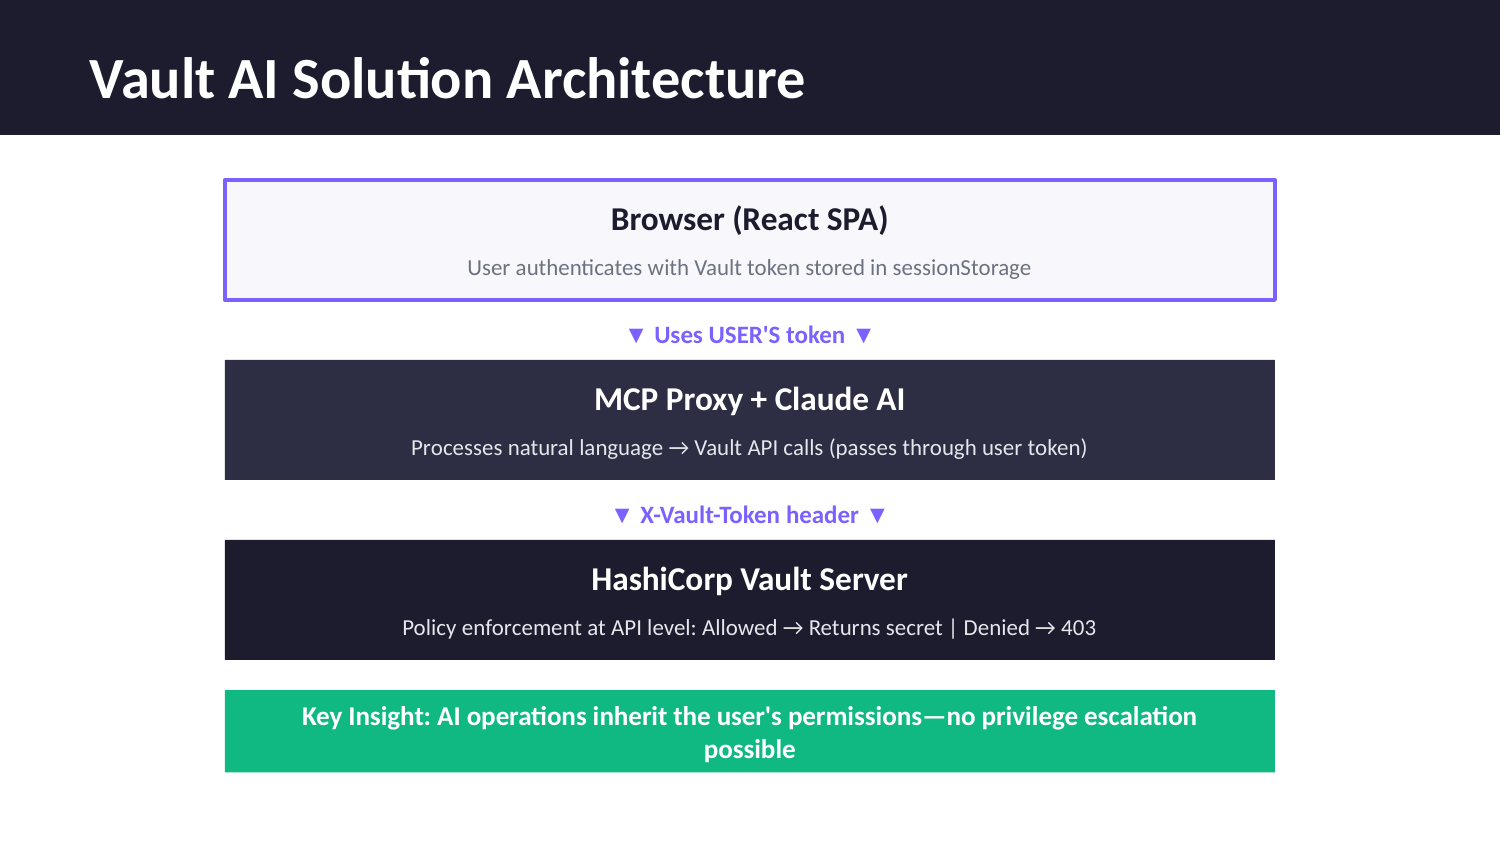

Vault AI Solution Architecture

Browser (React SPA)
User authenticates with Vault token stored in sessionStorage
▼ Uses USER'S token ▼

MCP Proxy + Claude AI
Processes natural language → Vault API calls (passes through user token)
▼ X-Vault-Token header ▼

HashiCorp Vault Server
Policy enforcement at API level: Allowed → Returns secret | Denied → 403

Key Insight: AI operations inherit the user's permissions—no privilege escalation possible